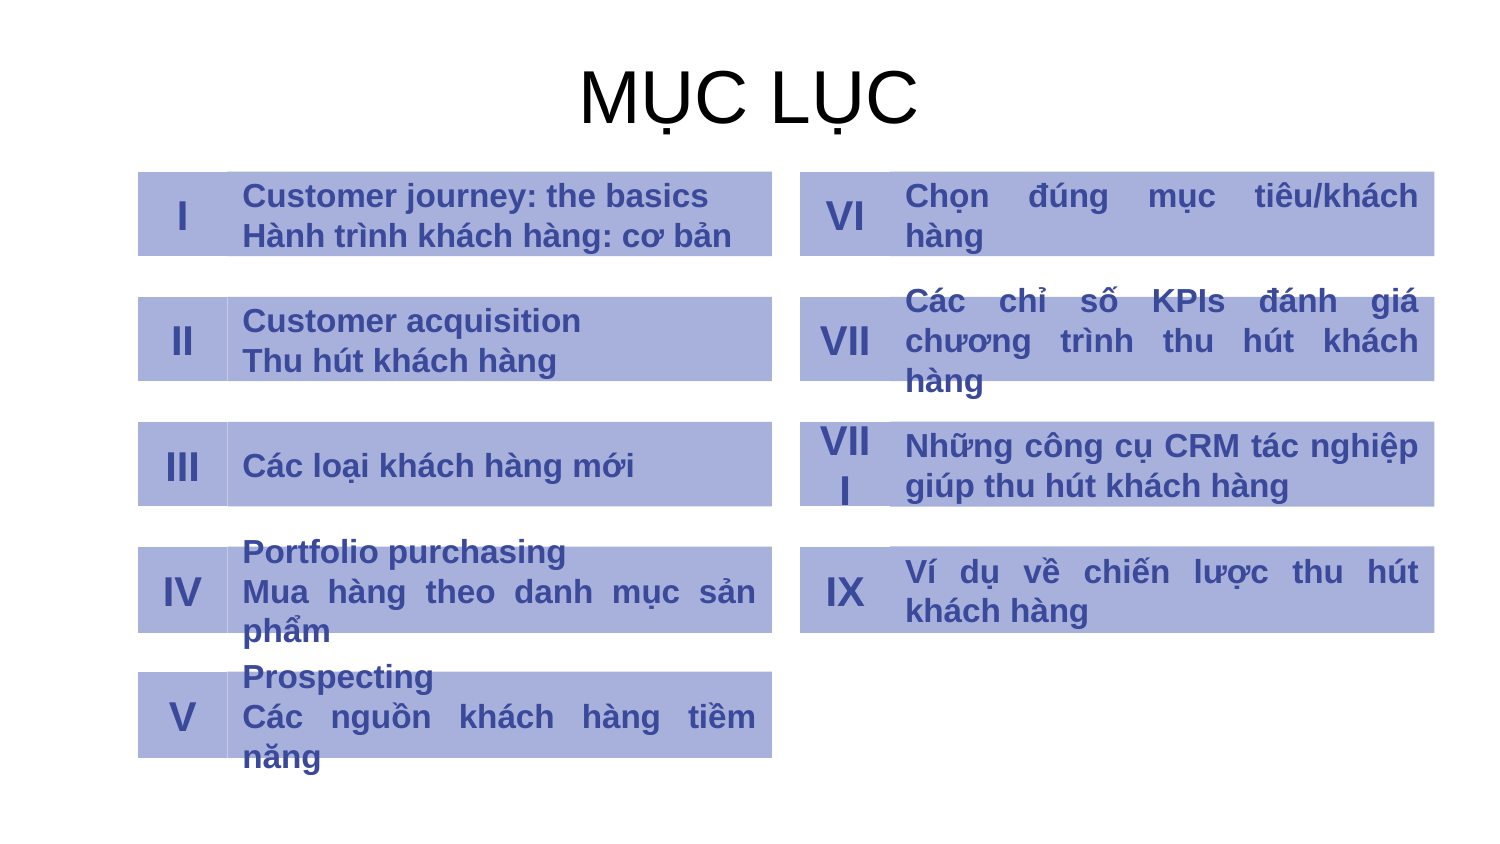

# MỤC LỤC
Customer journey: the basics
Hành trình khách hàng: cơ bản
Chọn đúng mục tiêu/khách hàng
I
VI
Customer acquisition
Thu hút khách hàng
Các chỉ số KPIs đánh giá chương trình thu hút khách hàng
II
VII
Những công cụ CRM tác nghiệp giúp thu hút khách hàng
Các loại khách hàng mới
III
VIII
Ví dụ về chiến lược thu hút khách hàng
Portfolio purchasing
Mua hàng theo danh mục sản phẩm
IV
IX
Prospecting
Các nguồn khách hàng tiềm năng
V